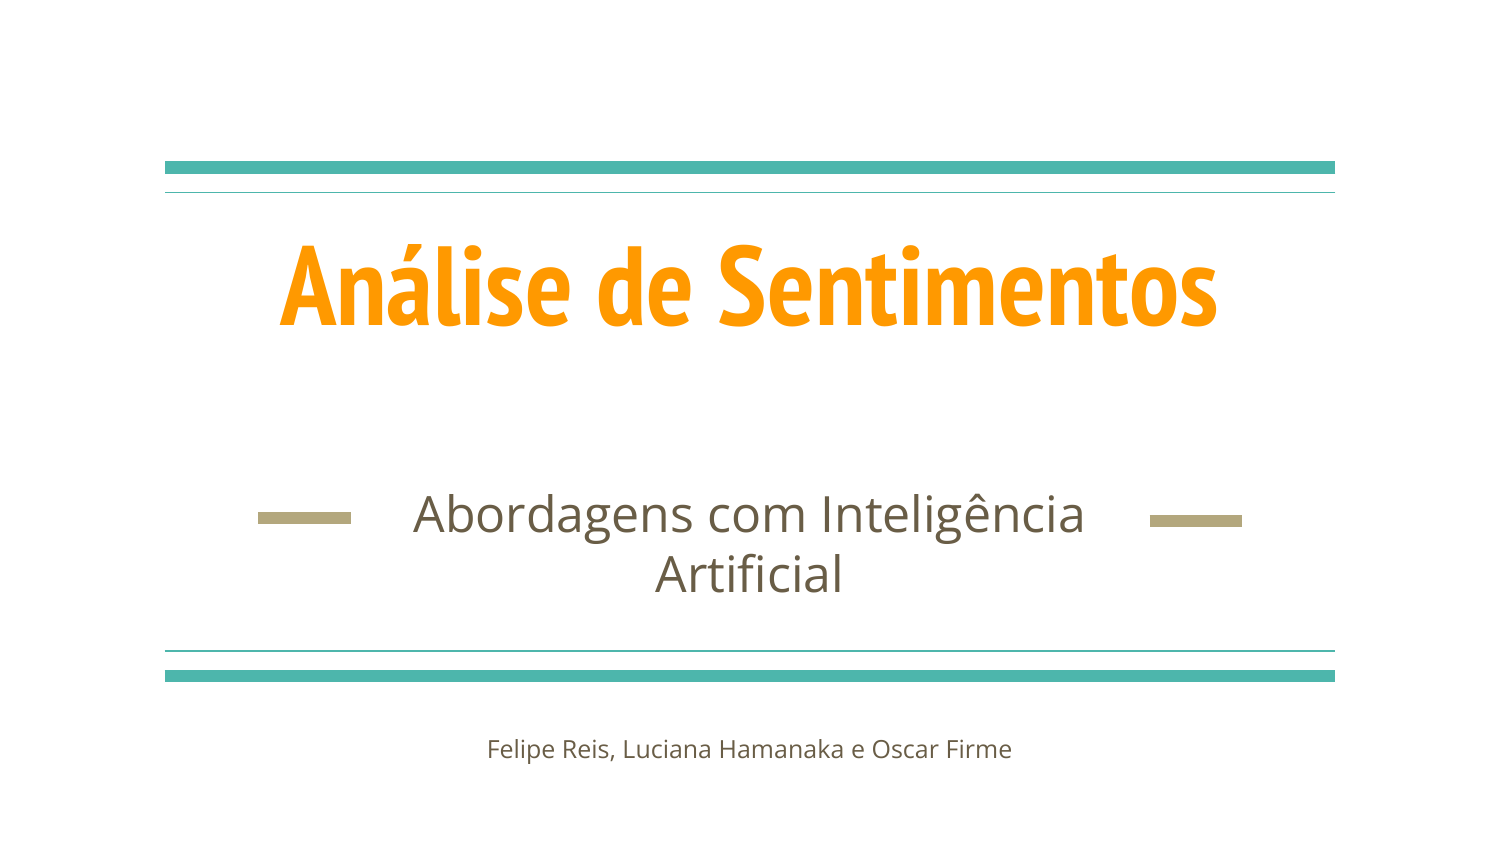

# Análise de Sentimentos
Abordagens com Inteligência Artificial
Felipe Reis, Luciana Hamanaka e Oscar Firme